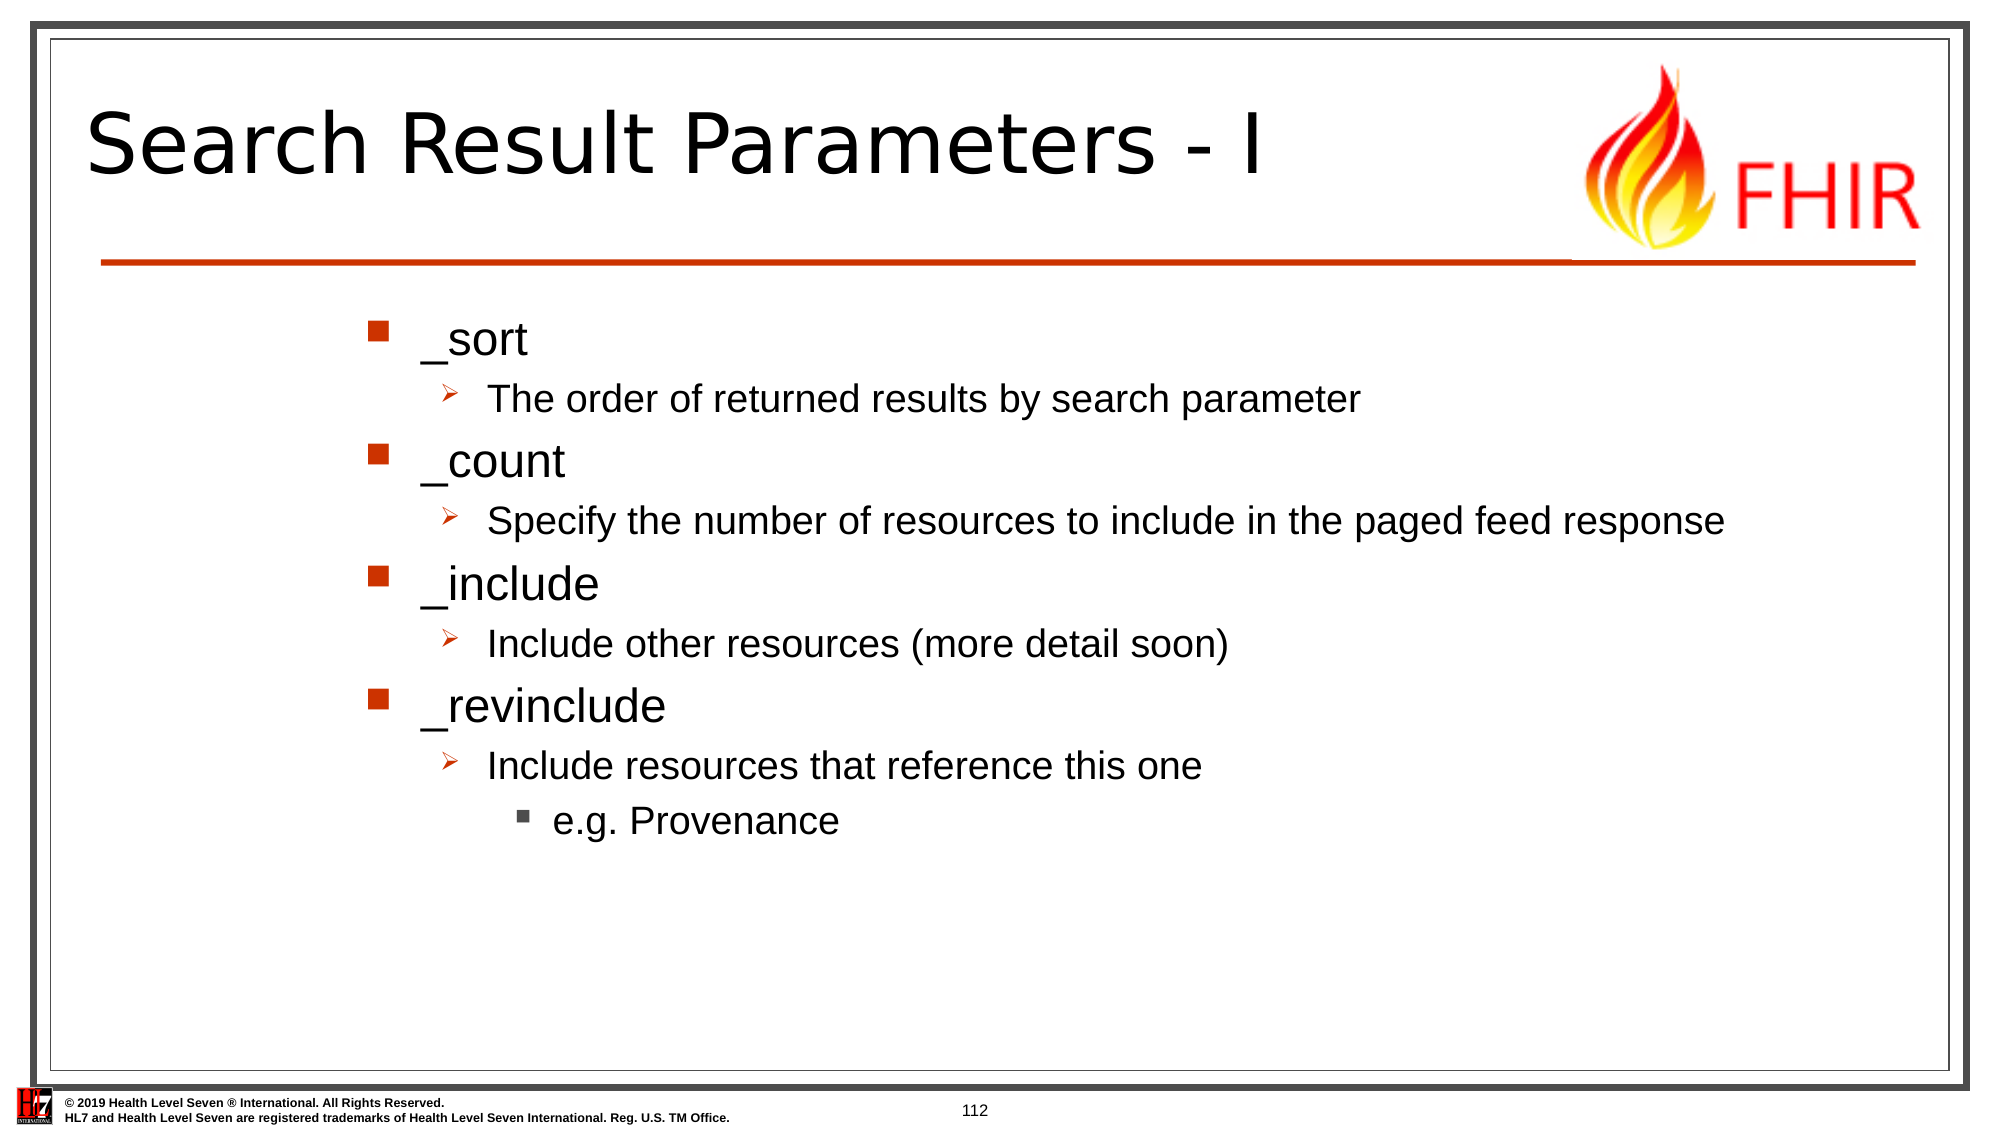

# Search Result Parameters - I
_sort
The order of returned results by search parameter
_count
Specify the number of resources to include in the paged feed response
_include
Include other resources (more detail soon)
_revinclude
Include resources that reference this one
e.g. Provenance